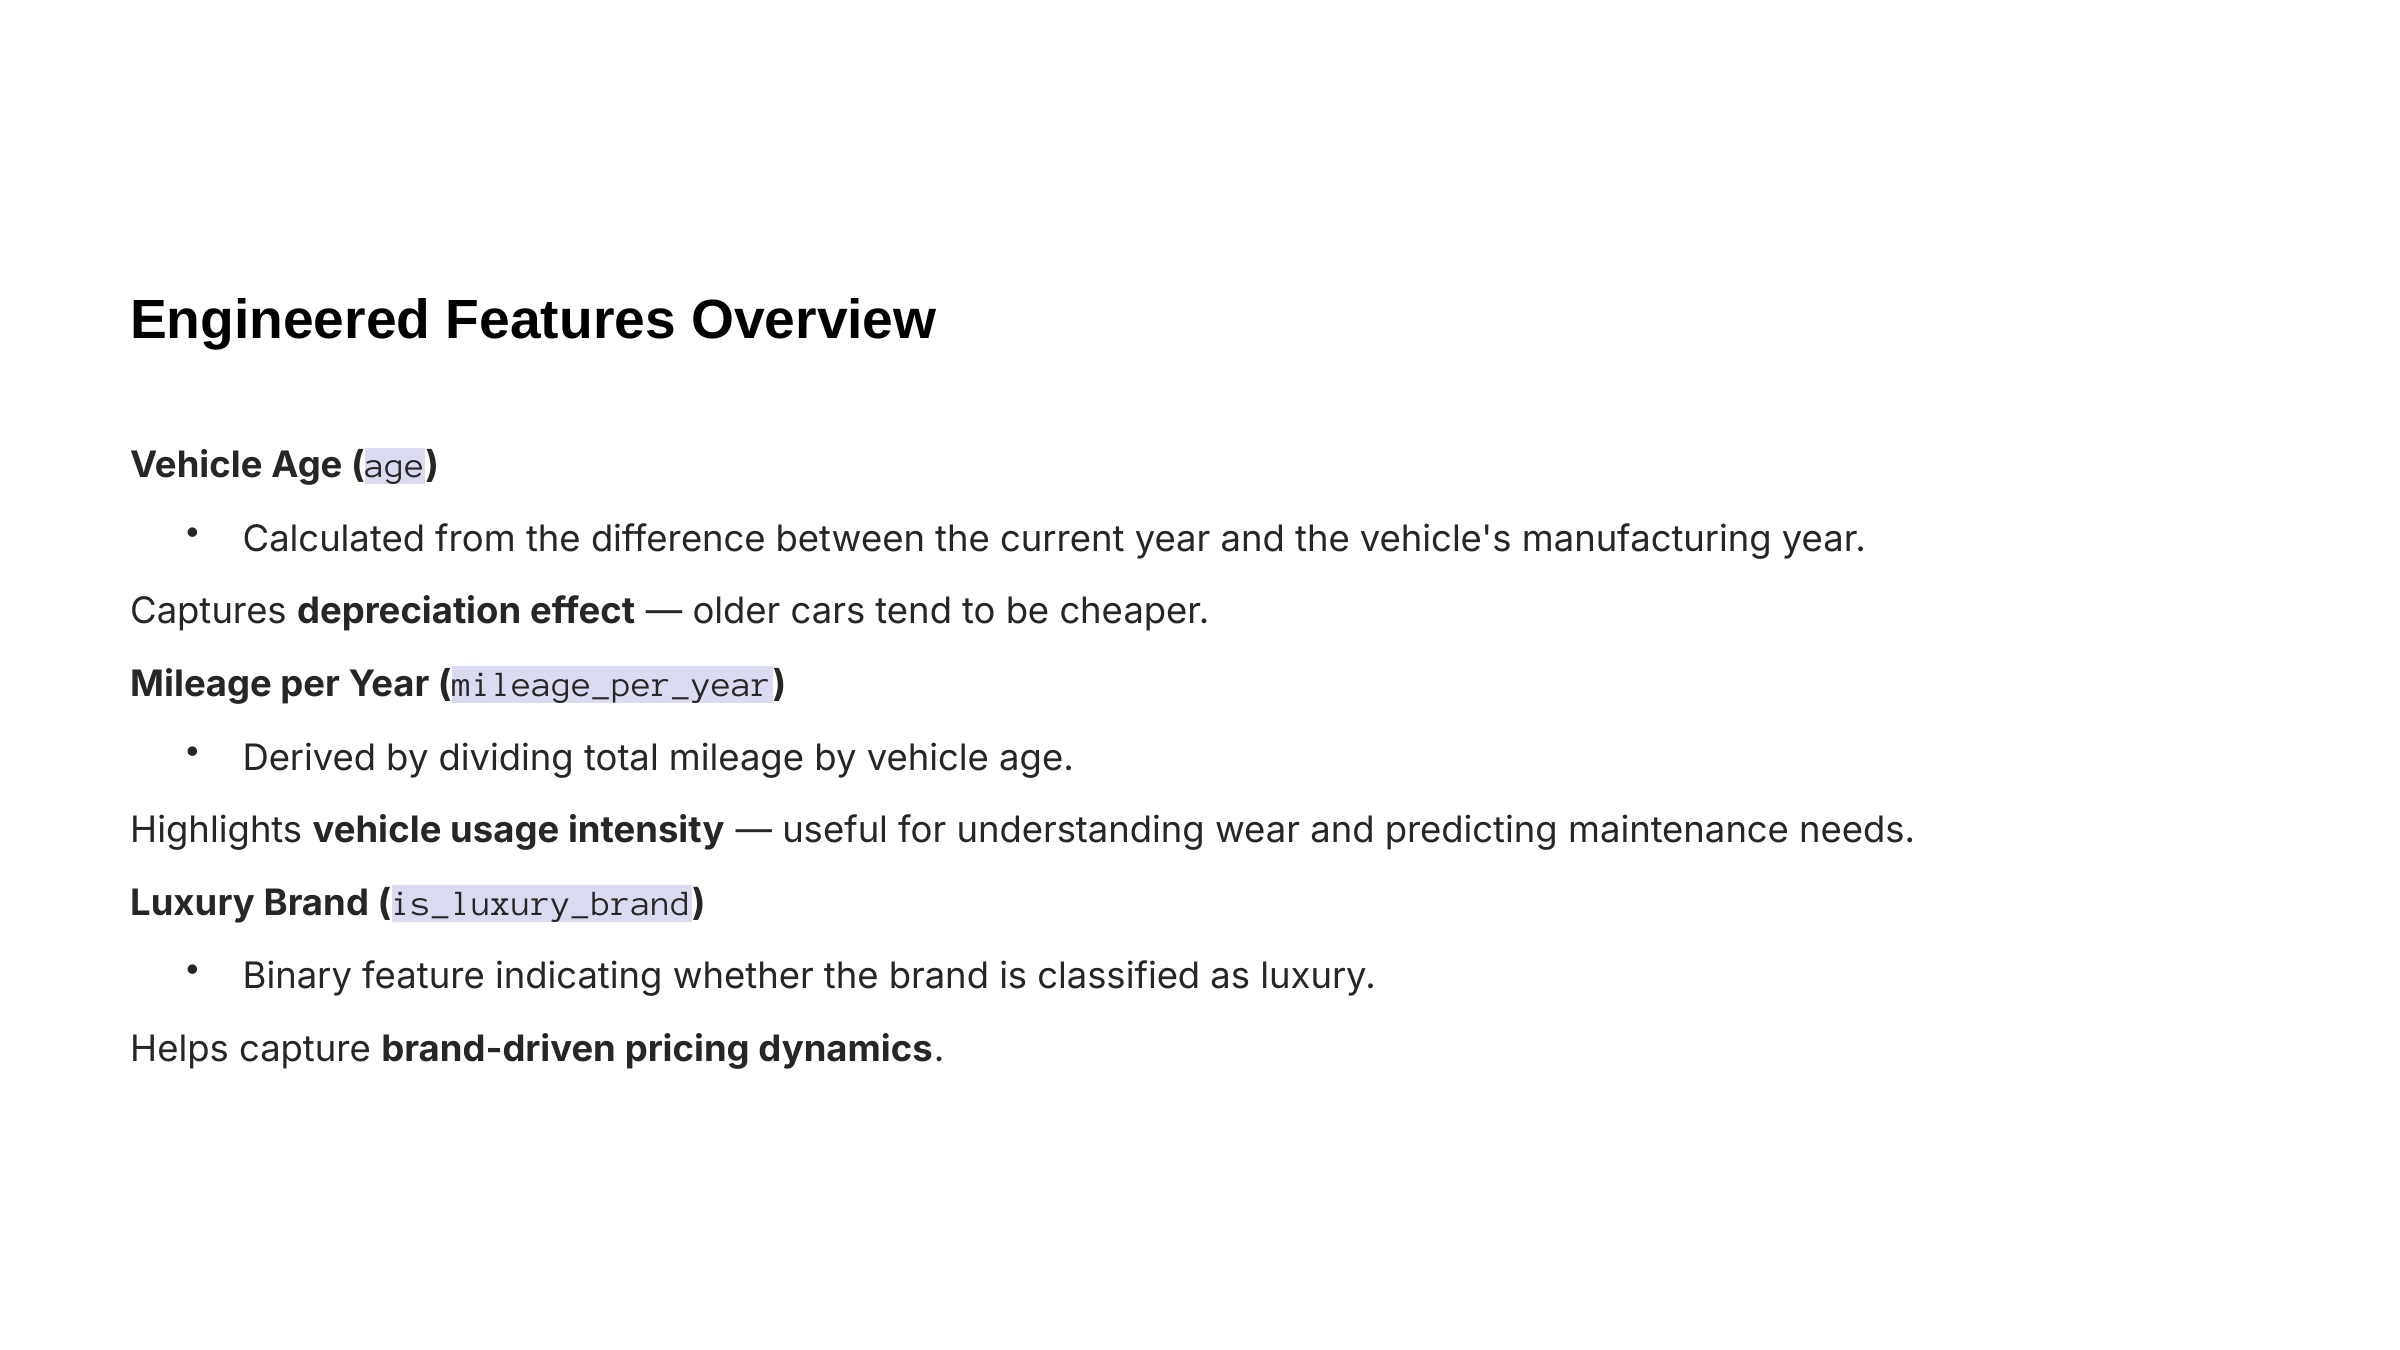

Engineered Features Overview
Vehicle Age (age)
Calculated from the difference between the current year and the vehicle's manufacturing year.
Captures depreciation effect — older cars tend to be cheaper.
Mileage per Year (mileage_per_year)
Derived by dividing total mileage by vehicle age.
Highlights vehicle usage intensity — useful for understanding wear and predicting maintenance needs.
Luxury Brand (is_luxury_brand)
Binary feature indicating whether the brand is classified as luxury.
Helps capture brand-driven pricing dynamics.